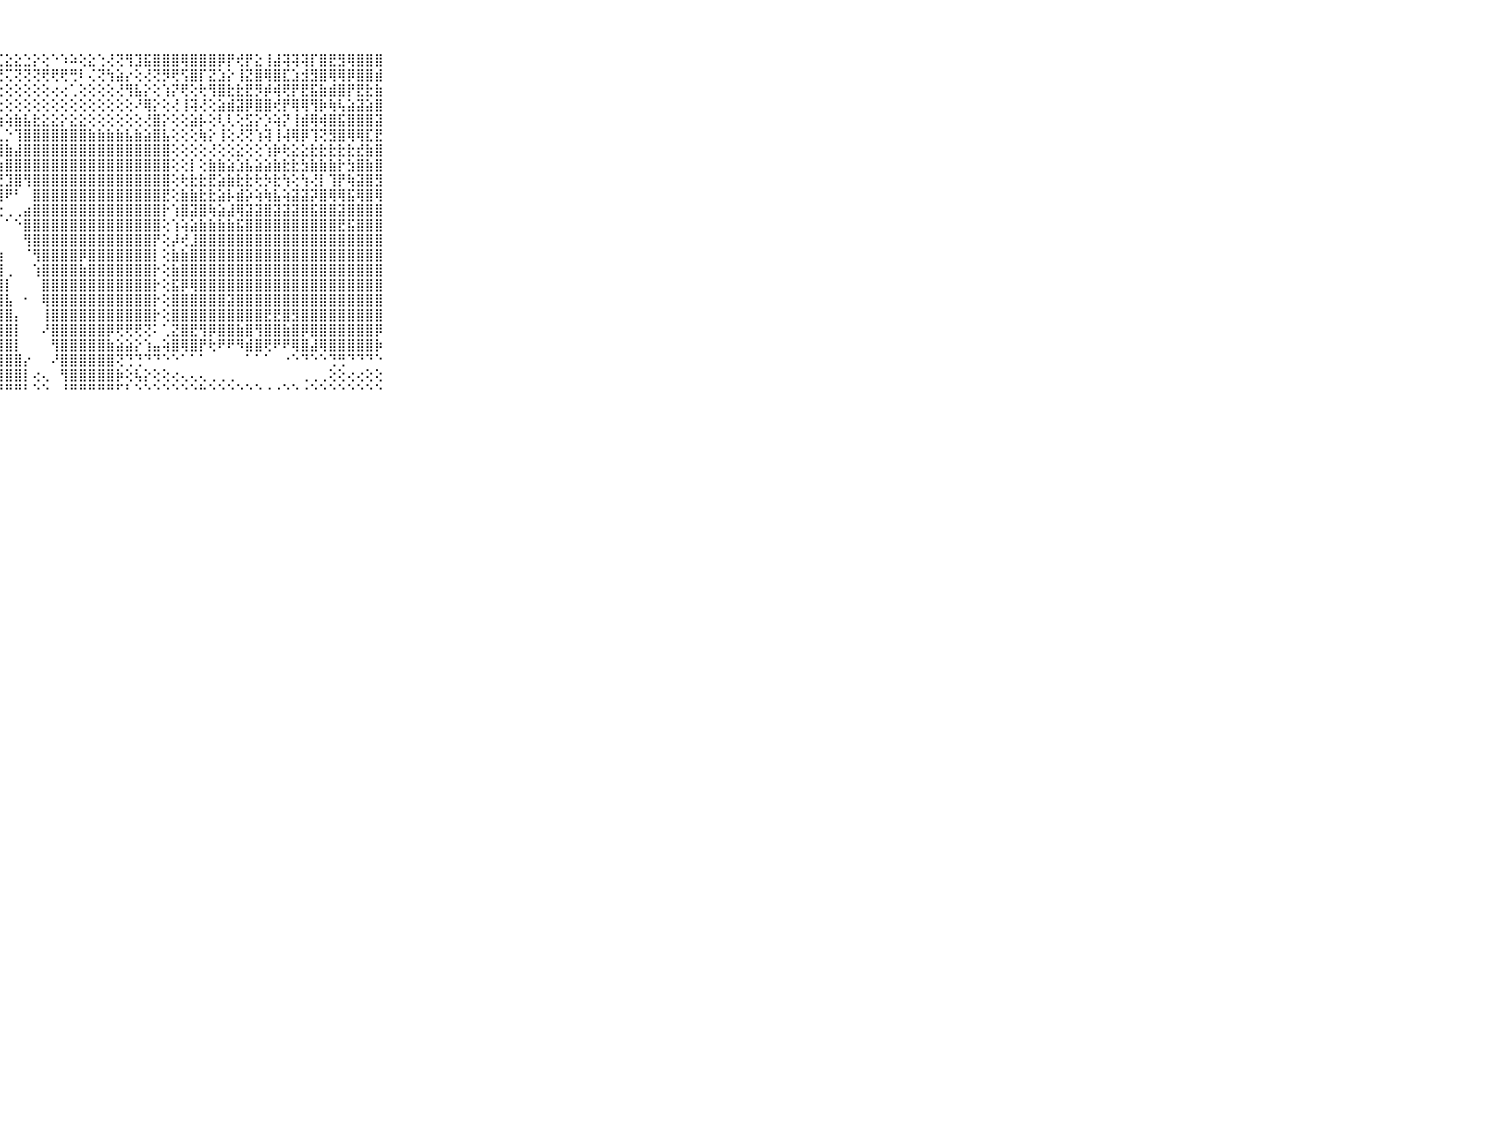

⠀⠀⠀⠀⠀⠀⠀⠀⠀⠀⠀⢕⢕⢕⣕⣕⡗⢎⢕⢜⢝⢕⢎⢕⣼⣿⢟⢏⣕⣕⣑⡕⢕⠑⠱⠵⢕⣕⢑⢜⢝⢻⣹⣯⣿⣿⣿⢿⣿⣿⣿⡿⡟⢞⡟⣕⢸⣼⢽⢽⢽⡏⣿⣟⣻⢿⣿⣿⣿⠀⠀⠀⠀⠀⠀⠀⠀⠀⠀⠀⠀
⠀⠀⠀⠀⠀⠀⠀⠀⠀⠀⠀⢕⢗⢗⢇⢱⢝⡕⢇⢕⢕⢕⣵⣿⢟⢕⢜⢝⢍⢝⢝⢝⢟⢟⢟⢛⠇⢌⢝⢳⣵⡔⢕⢜⢝⡻⢟⢫⣿⡏⣝⣱⡕⢸⣝⣿⢿⣿⣏⣱⣺⣻⣿⢿⢿⡿⣿⣿⣾⠀⠀⠀⠀⠀⠀⠀⠀⠀⠀⠀⠀
⠀⠀⠀⠀⠀⠀⠀⠀⠀⠀⠀⢕⢱⢕⣱⡜⡱⢷⢕⢇⢱⣾⡿⢕⢕⢕⢕⢕⢕⢕⢕⢕⢕⢔⢔⢁⢕⢕⢕⢕⢜⢻⣧⡕⢕⢱⡝⢟⢕⢗⢻⣿⣗⣗⣟⡻⡾⢾⢟⡟⣟⣯⣷⣾⣿⡟⣟⣗⣷⠀⠀⠀⠀⠀⠀⠀⠀⠀⠀⠀⠀
⠀⠀⠀⠀⠀⠀⠀⠀⠀⠀⠀⢜⢽⢝⢹⣕⢕⢧⢕⢱⣾⡟⣕⢕⢕⢕⢕⢕⢕⢕⢕⢕⢕⢕⢕⢕⢕⢕⢕⢕⢕⢕⠜⢿⡕⢕⢜⢸⢽⢜⢕⣵⣾⣽⡿⣿⣿⢞⡟⢿⢿⢻⡷⢷⢧⣵⣽⣵⣿⠀⠀⠀⠀⠀⠀⠀⠀⠀⠀⠀⠀
⠀⠀⠀⠀⠀⠀⠀⠀⠀⠀⠀⢕⢕⢕⢇⢗⢕⢕⢕⣼⣿⣿⣿⣿⣿⢟⣗⢷⢵⣷⣧⣗⣕⣕⡕⣕⣕⢕⢕⢕⢕⢕⢕⢜⣿⡕⢕⢕⣵⡧⢕⢇⢇⢕⣫⡕⡱⢵⡝⢸⣾⢿⢾⣿⣯⣿⣿⣿⣽⠀⠀⠀⠀⠀⠀⠀⠀⠀⠀⠀⠀
⠀⠀⠀⠀⠀⠀⠀⠀⠀⠀⠀⢕⢕⢕⢕⢕⢕⢕⢱⣿⣿⣿⣿⣿⡿⠟⢕⣇⡑⢹⣿⣿⣿⣿⣿⣿⣿⣷⣷⣷⣷⣧⣷⣵⣿⣧⢕⢕⢕⢷⡕⢸⢕⢜⢝⢱⢽⢸⢼⢿⡿⢹⢝⣻⣿⢿⢿⣏⣟⠀⠀⠀⠀⠀⠀⠀⠀⠀⠀⠀⠀
⠀⠀⠀⠀⠀⠀⠀⠀⠀⠀⠀⢕⢼⢵⢕⢕⢕⢕⢕⣿⣿⣿⣿⣵⣴⣵⣵⣿⣷⣼⣿⣿⣿⣿⣿⣿⣿⣿⣿⣿⣿⣿⣿⣿⣿⣿⢕⢕⢕⢕⢜⢕⢕⣕⢕⢕⢱⡷⢗⣕⣕⣗⣗⣗⣗⣗⣞⣷⣿⠀⠀⠀⠀⠀⠀⠀⠀⠀⠀⠀⠀
⠀⠀⠀⠀⠀⠀⠀⠀⠀⠀⠀⢕⢕⢕⢕⢕⢕⢕⢜⣿⣿⣿⣿⣿⣿⣯⣿⣷⣿⣿⣿⣿⣿⣿⣿⣿⣿⣿⣿⣿⣿⣿⣿⣿⣿⣿⢕⢕⡇⢕⣷⣷⣵⣱⣧⣵⣵⣷⣗⣗⣳⣷⣷⣷⡗⣳⣿⣷⣿⠀⠀⠀⠀⠀⠀⠀⠀⠀⠀⠀⠀
⠀⠀⠀⠀⠀⠀⠀⠀⠀⠀⠀⢕⢕⢕⢕⢱⣕⣵⣵⣿⣿⣿⣿⣿⣿⣿⣿⣟⣹⣿⢻⣿⣿⣿⣿⣿⣿⣿⣿⣿⣿⣿⣿⣿⣿⣿⢕⢗⣗⣗⣟⣵⣷⣗⣗⢗⡳⣗⢳⢕⢳⢜⡇⢹⡟⢷⣽⣿⣻⠀⠀⠀⠀⠀⠀⠀⠀⠀⠀⠀⠀
⠀⠀⠀⠀⠀⠀⠀⠀⠀⠀⠀⢕⢕⢕⢜⣼⣿⣿⣿⣿⣿⣿⣿⣿⣿⣿⢻⢿⠟⠃⠀⣿⣿⣿⣿⣿⣿⣿⣿⣿⣿⣿⣿⣿⣿⣟⢕⣷⣷⣗⣗⣵⡧⣾⡵⢵⢷⣧⢵⣽⣽⡽⣿⢿⢿⣯⢿⣿⢿⠀⠀⠀⠀⠀⠀⠀⠀⠀⠀⠀⠀
⠀⠀⠀⠀⠀⠀⠀⠀⠀⠀⠀⢕⢗⢕⢕⢝⢝⢹⢹⣿⣿⣿⣿⣿⣿⣿⡄⢔⢀⢀⣴⣿⣿⣿⣿⣿⣿⣿⣿⣿⣿⣿⣿⣿⣿⡗⢱⣿⣽⣿⢷⣵⣼⢿⣽⣽⣿⣽⣽⣽⣿⣯⣿⣿⣽⣿⣿⣿⣿⠀⠀⠀⠀⠀⠀⠀⠀⠀⠀⠀⠀
⠀⠀⠀⠀⠀⠀⠀⠀⠀⠀⠀⢱⡗⣇⢗⡕⣇⡕⣇⢻⣿⣿⣿⣿⣿⣿⣷⡅⠁⠑⣿⣿⣿⣿⣿⣿⣿⣿⣿⣿⣿⣿⣿⣿⣿⢕⢱⢵⣵⣷⣷⣷⣷⣯⣿⣿⣿⣿⣿⣿⣿⣿⣿⣿⣟⣯⣿⣿⣿⠀⠀⠀⠀⠀⠀⠀⠀⠀⠀⠀⠀
⠀⠀⠀⠀⠀⠀⠀⠀⠀⠀⠀⢕⢕⢗⢕⢕⡕⢕⢕⣿⣿⣿⣷⢝⣿⣿⣿⡇⠀⠀⢻⣿⣿⣿⣿⣿⣿⣿⣿⣿⣿⣿⣿⣿⡟⢕⡼⢞⣸⣿⣿⣿⣿⣿⣿⣿⣿⣿⣿⣿⣿⣿⣿⣿⣿⣿⣿⣿⣿⠀⠀⠀⠀⠀⠀⠀⠀⠀⠀⠀⠀
⠀⠀⠀⠀⠀⠀⠀⠀⠀⠀⠀⢕⢕⢵⢕⢜⢕⢕⢕⣾⣿⣿⣿⣷⣿⣿⣿⣷⠀⠀⠈⢻⣿⣿⣿⣿⡿⣿⣿⣿⣿⣿⣿⣿⡇⢕⣷⣷⣿⣿⣿⣿⣿⣿⣿⣿⣿⣿⣿⣿⣿⣿⣿⣿⣿⣿⣿⣿⣿⠀⠀⠀⠀⠀⠀⠀⠀⠀⠀⠀⠀
⠀⠀⠀⠀⠀⠀⠀⠀⠀⠀⠀⢕⢜⡕⢕⢕⢕⢕⢸⣿⣿⣿⣿⣿⣿⣿⣿⣿⢀⠀⠀⢱⣿⣿⣿⣿⣷⣿⣿⣿⣿⣿⣿⣿⡗⢕⣷⣿⣿⣿⣿⣿⣿⣿⣿⣿⣿⣿⣿⣿⣿⣿⣿⣿⣿⣿⣿⣿⣿⠀⠀⠀⠀⠀⠀⠀⠀⠀⠀⠀⠀
⠀⠀⠀⠀⠀⠀⠀⠀⠀⠀⠀⢺⣾⣷⣸⣷⣾⣾⣸⣿⣿⣿⣵⣿⣿⣿⣿⣿⡇⠀⠀⠀⣿⣿⣿⣿⣿⣿⣿⣿⣿⣿⣿⣿⡗⢕⣯⡿⢿⣿⣿⣿⣿⣿⣿⣿⣿⣿⣿⣿⣿⣿⣿⣿⣿⣿⣿⣿⣿⠀⠀⠀⠀⠀⠀⠀⠀⠀⠀⠀⠀
⠀⠀⠀⠀⠀⠀⠀⠀⠀⠀⠀⣿⣿⣿⣿⣿⣿⣿⣧⣿⣿⣿⣿⣿⣿⣿⣿⣿⣧⠀⠂⠀⢿⣿⣿⣿⣿⣿⣿⣿⣿⣿⣿⣿⡗⢕⣿⣿⣿⣿⣿⣿⣽⣿⣿⣿⣿⣿⣿⣿⣿⣿⣿⣿⣿⣿⣿⣿⣿⠀⠀⠀⠀⠀⠀⠀⠀⠀⠀⠀⠀
⠀⠀⠀⠀⠀⠀⠀⠀⠀⠀⠀⣿⣿⣿⣿⣿⣿⣿⣿⣿⣿⢿⢿⢿⣿⣿⣿⣿⣿⡄⠀⠀⢸⣿⣿⣿⣿⣿⣿⣿⣿⣿⣿⣿⡗⢕⣿⣿⣿⣿⣿⣿⣿⣿⣿⣿⣟⣟⣿⣻⣿⣿⣿⣿⣿⣿⣿⣿⣿⠀⠀⠀⠀⠀⠀⠀⠀⠀⠀⠀⠀
⠀⠀⠀⠀⠀⠀⠀⠀⠀⠀⠀⣿⣿⣿⣿⣿⣿⣿⣿⣿⣿⡏⢳⣿⣿⣿⣿⣿⣿⡇⠀⠀⠜⣿⣿⣿⣿⣿⣿⡿⢟⢟⢟⢝⠅⢁⣝⣿⣟⢻⡿⣿⣿⣷⣿⢻⣿⣿⣷⣿⡿⣿⣿⣿⣿⣿⣿⣿⡿⠀⠀⠀⠀⠀⠀⠀⠀⠀⠀⠀⠀
⠀⠀⠀⠀⠀⠀⠀⠀⠀⠀⠀⣿⣿⣿⣿⣿⣿⣿⣿⣿⣿⣿⣿⣿⣿⣿⣿⣿⣿⡇⠀⠀⠀⢻⣿⣿⣿⣿⣿⣷⣵⣵⡕⢱⣤⢵⣿⢿⣿⡟⢗⠟⠟⠻⣾⣿⢟⠟⠟⢿⣿⣼⢿⣿⣿⣿⣿⣿⡷⠀⠀⠀⠀⠀⠀⠀⠀⠀⠀⠀⠀
⠀⠀⠀⠀⠀⠀⠀⠀⠀⠀⠀⠟⠝⠟⠟⠏⠝⢏⠝⢝⢟⢙⢛⢻⣿⣿⣿⣿⣿⣿⡔⠀⠀⠜⣿⣿⣿⣿⣿⣿⢝⢙⢙⠙⠙⠑⠑⠁⠁⠁⠀⠀⠀⠀⠁⠁⠁⠀⠐⠑⠙⠑⠑⢙⢛⠙⠙⠙⠑⠀⠀⠀⠀⠀⠀⠀⠀⠀⠀⠀⠀
⠀⠀⠀⠀⠀⠀⠀⠀⠀⠀⠀⠀⠑⠐⠕⢕⢐⢕⢕⢕⢕⢕⢕⢸⣿⣿⣿⣿⣿⣿⡇⢔⢄⠀⢻⣿⣿⣿⣿⣿⡷⢕⢧⡕⢕⢕⢔⢄⢄⢄⢀⢀⢀⠀⠀⠀⠀⠀⠀⠀⢀⢀⢀⢕⢕⢔⢔⢕⢕⠀⠀⠀⠀⠀⠀⠀⠀⠀⠀⠀⠀
⠀⠀⠀⠀⠀⠀⠀⠀⠀⠀⠀⠀⠀⠀⠐⠐⠑⠑⠑⠑⠑⠑⠑⠑⠛⠛⠛⠛⠛⠛⠃⠑⠑⠀⠘⠛⠛⠛⠛⠛⠋⠃⠑⠑⠑⠑⠑⠑⠑⠓⠑⠑⠑⠑⠑⠑⠐⠐⠑⠑⠐⠑⠑⠑⠑⠑⠑⠑⠑⠀⠀⠀⠀⠀⠀⠀⠀⠀⠀⠀⠀